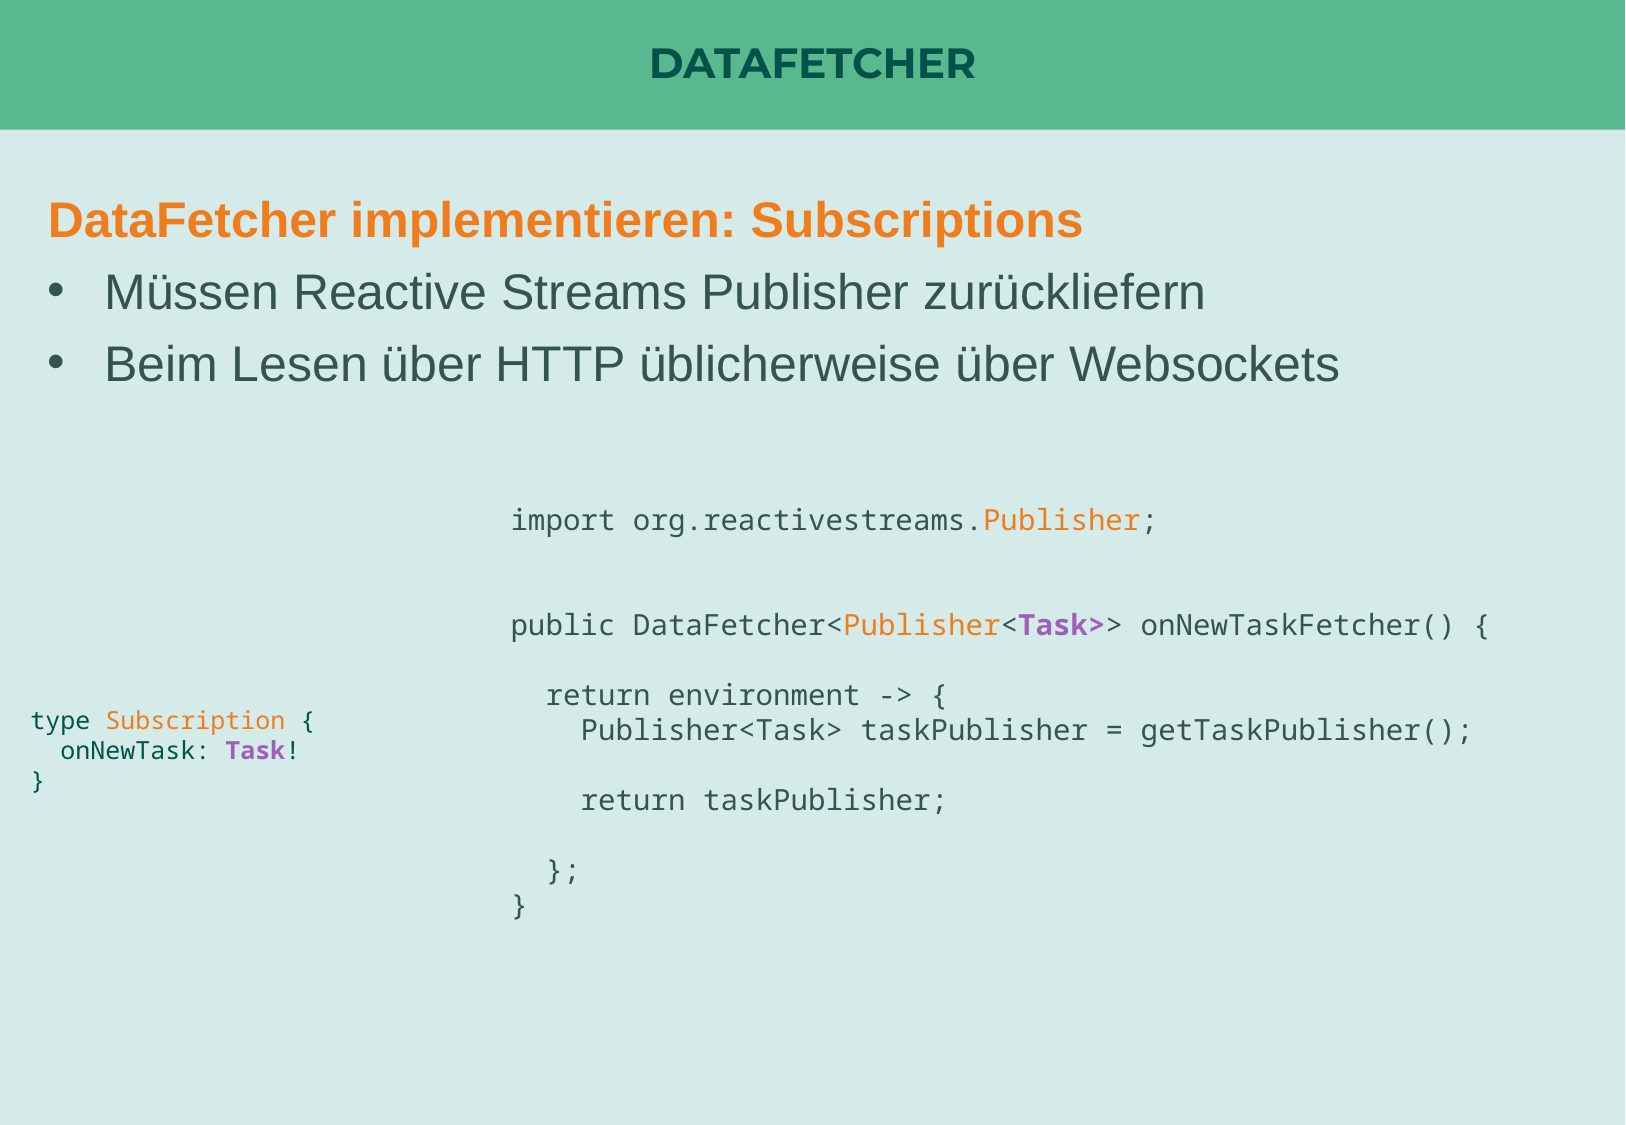

# DataFetcher
DataFetcher implementieren: Subscriptions
Müssen Reactive Streams Publisher zurückliefern
Beim Lesen über HTTP üblicherweise über Websockets
import org.reactivestreams.Publisher;

public DataFetcher<Publisher<Task>> onNewTaskFetcher() {

  return environment -> {
    Publisher<Task> taskPublisher = getTaskPublisher();

    return taskPublisher;

  };
}
type Subscription {
  onNewTask: Task!
}